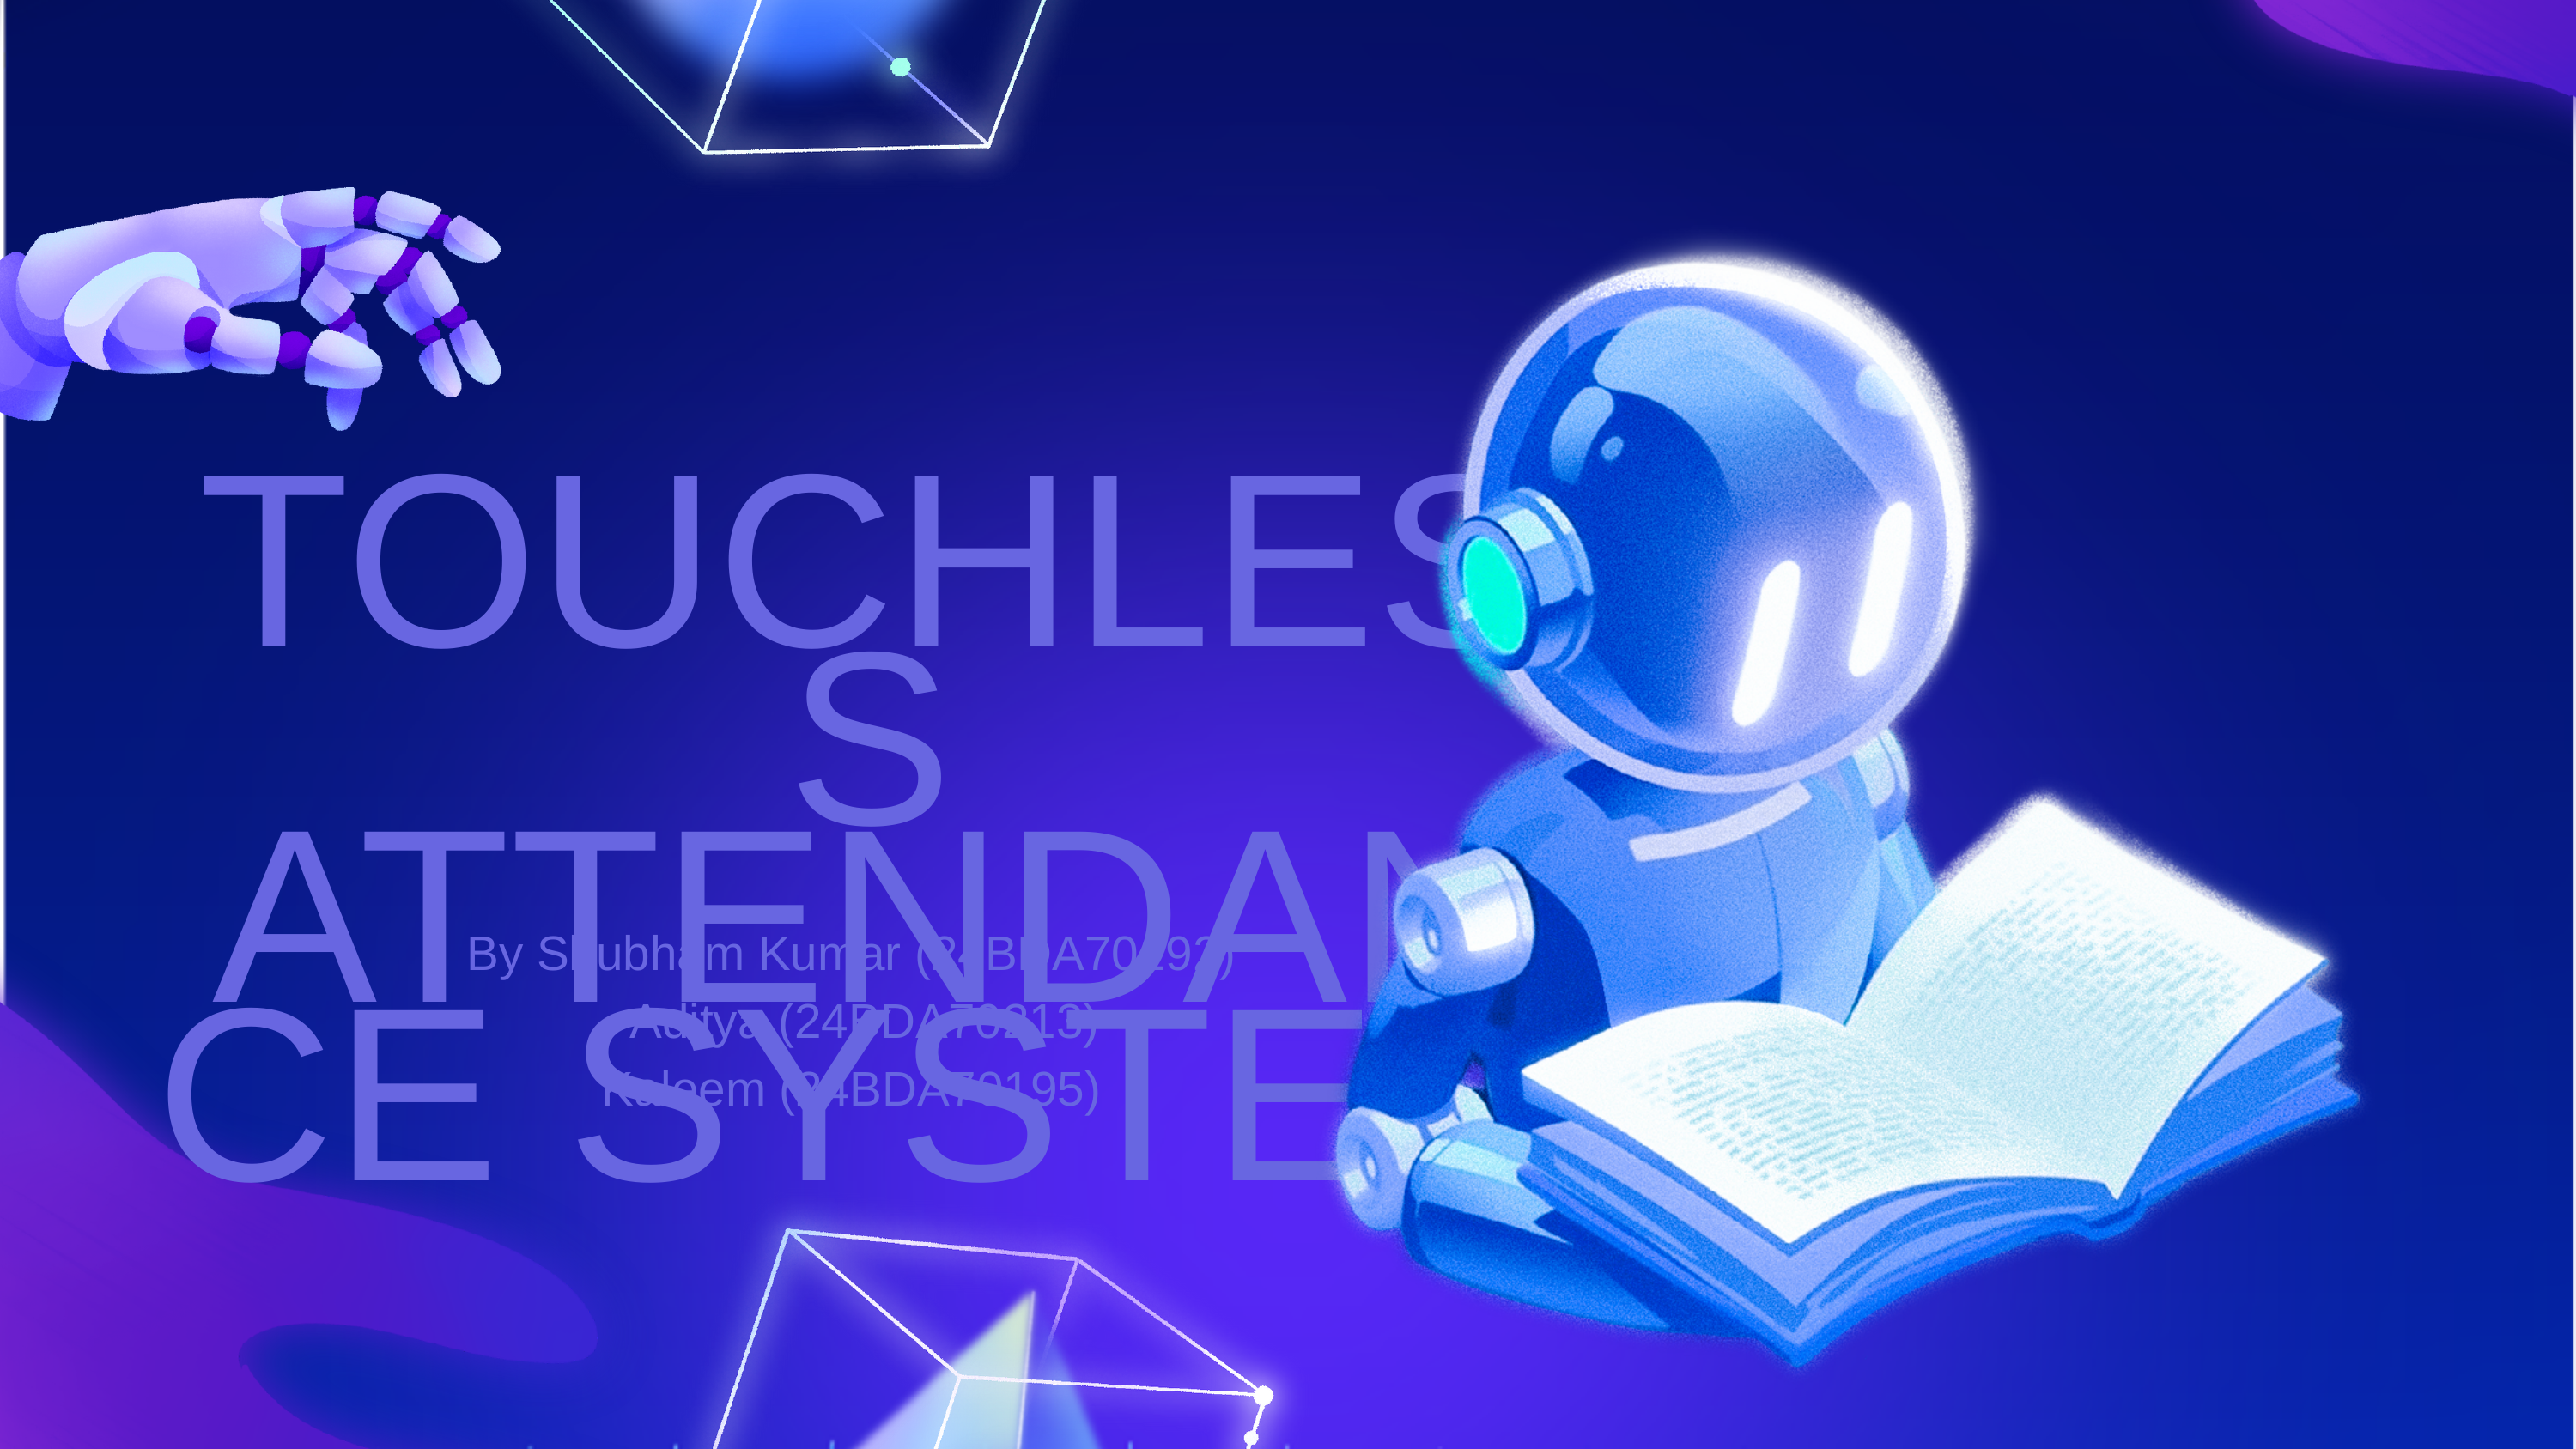

TOUCHLESS ATTENDANCE SYSTEM

By Shubham Kumar (24BDA70192)
  Aditya (24BDA70213)
Kaleem (24BDA70195)